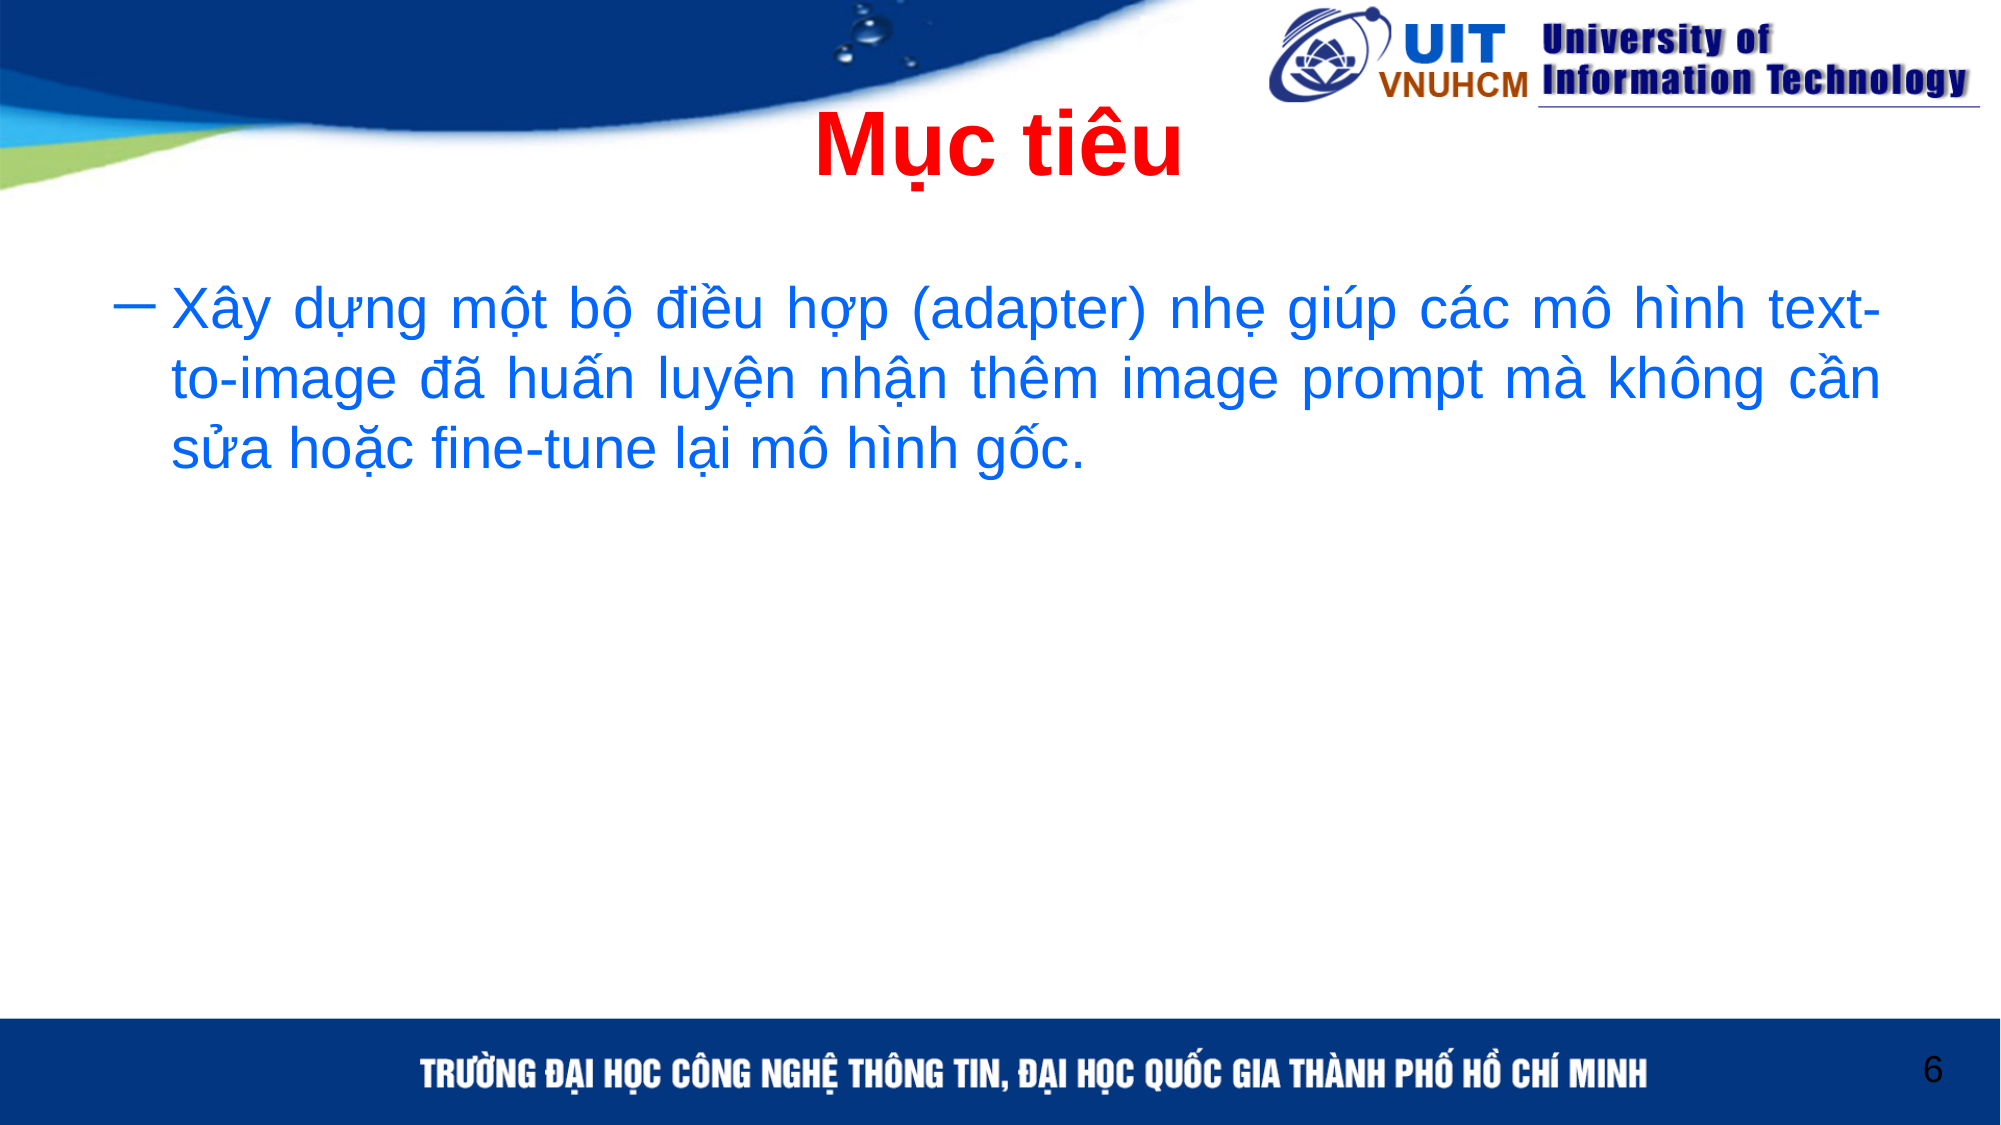

# Mục tiêu
Xây dựng một bộ điều hợp (adapter) nhẹ giúp các mô hình text-to-image đã huấn luyện nhận thêm image prompt mà không cần sửa hoặc fine-tune lại mô hình gốc.